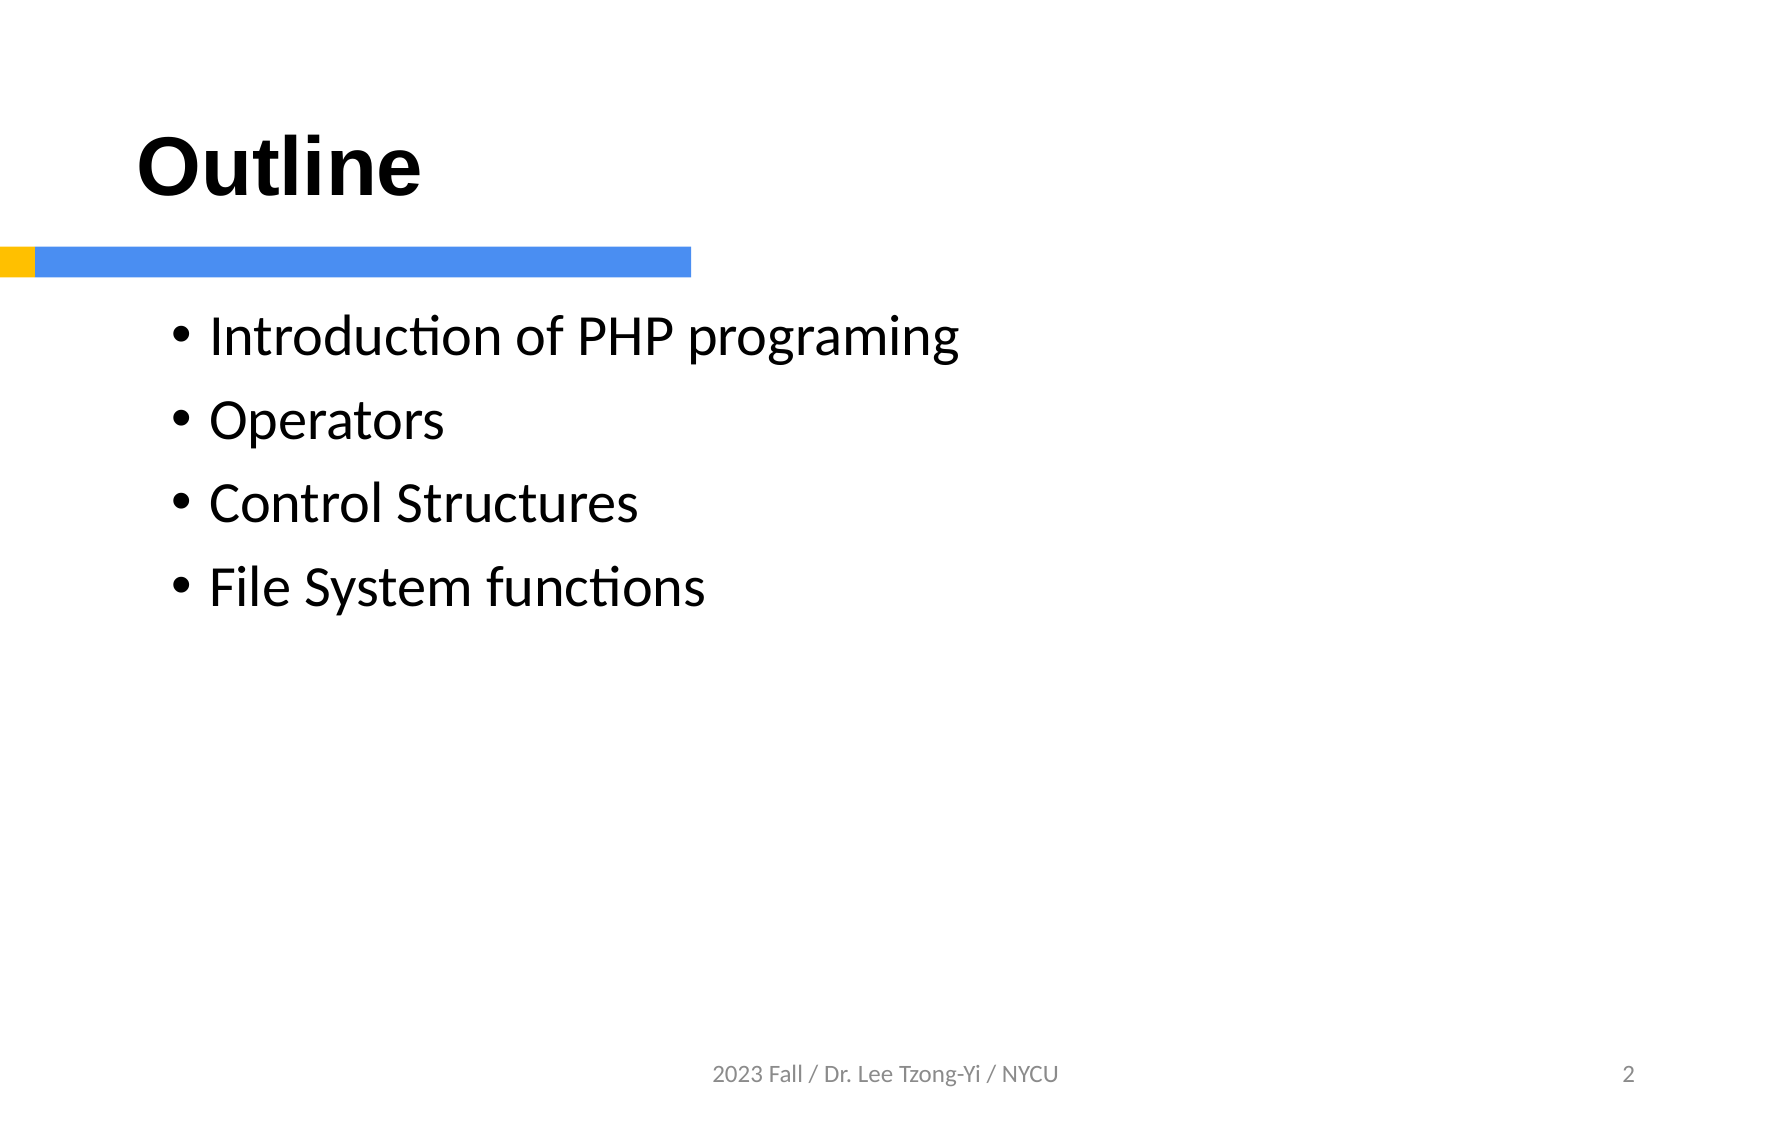

# Outline
Introduction of PHP programing
Operators
Control Structures
File System functions
2023 Fall / Dr. Lee Tzong-Yi / NYCU
2